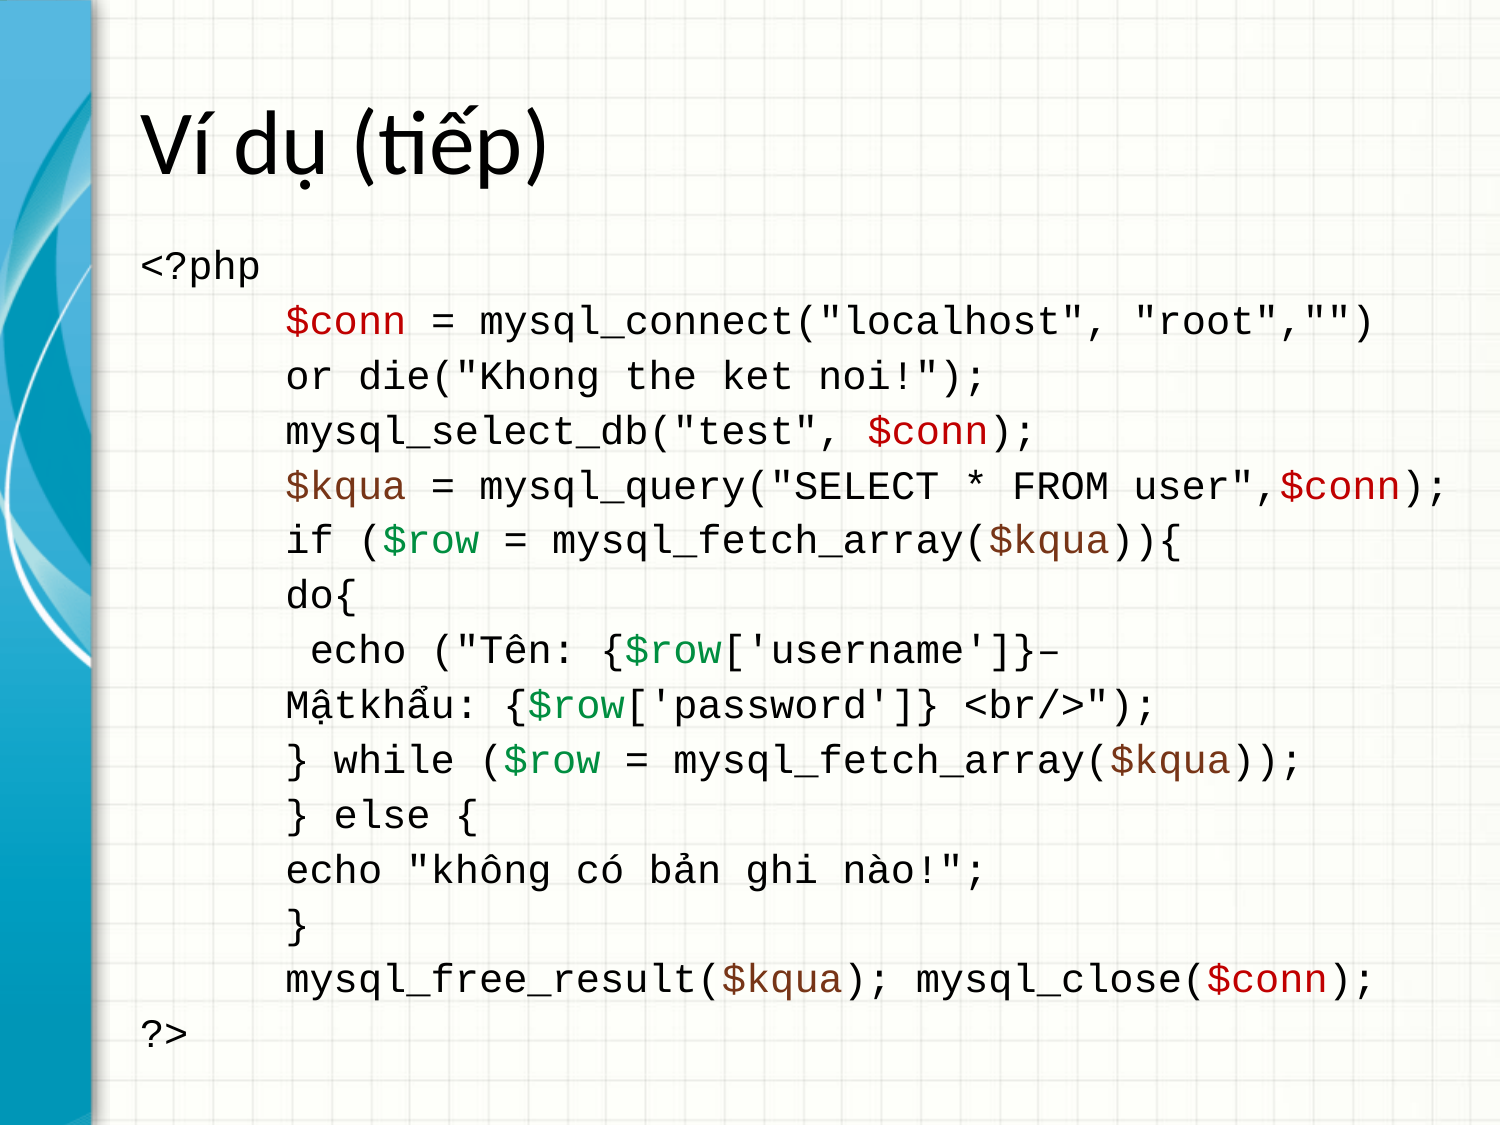

# Ví dụ (tiếp)
<?php
	$conn = mysql_connect("localhost", "root","")
				or die("Khong the ket noi!");
	mysql_select_db("test", $conn);
	$kqua = mysql_query("SELECT * FROM user",$conn);
	if ($row = mysql_fetch_array($kqua)){
		do{
			 echo ("Tên: {$row['username']}–
					Mậtkhẩu: {$row['password']} <br/>");
		} while ($row = mysql_fetch_array($kqua));
	} else {
  		echo "không có bản ghi nào!";
	}
	mysql_free_result($kqua); mysql_close($conn);
?>